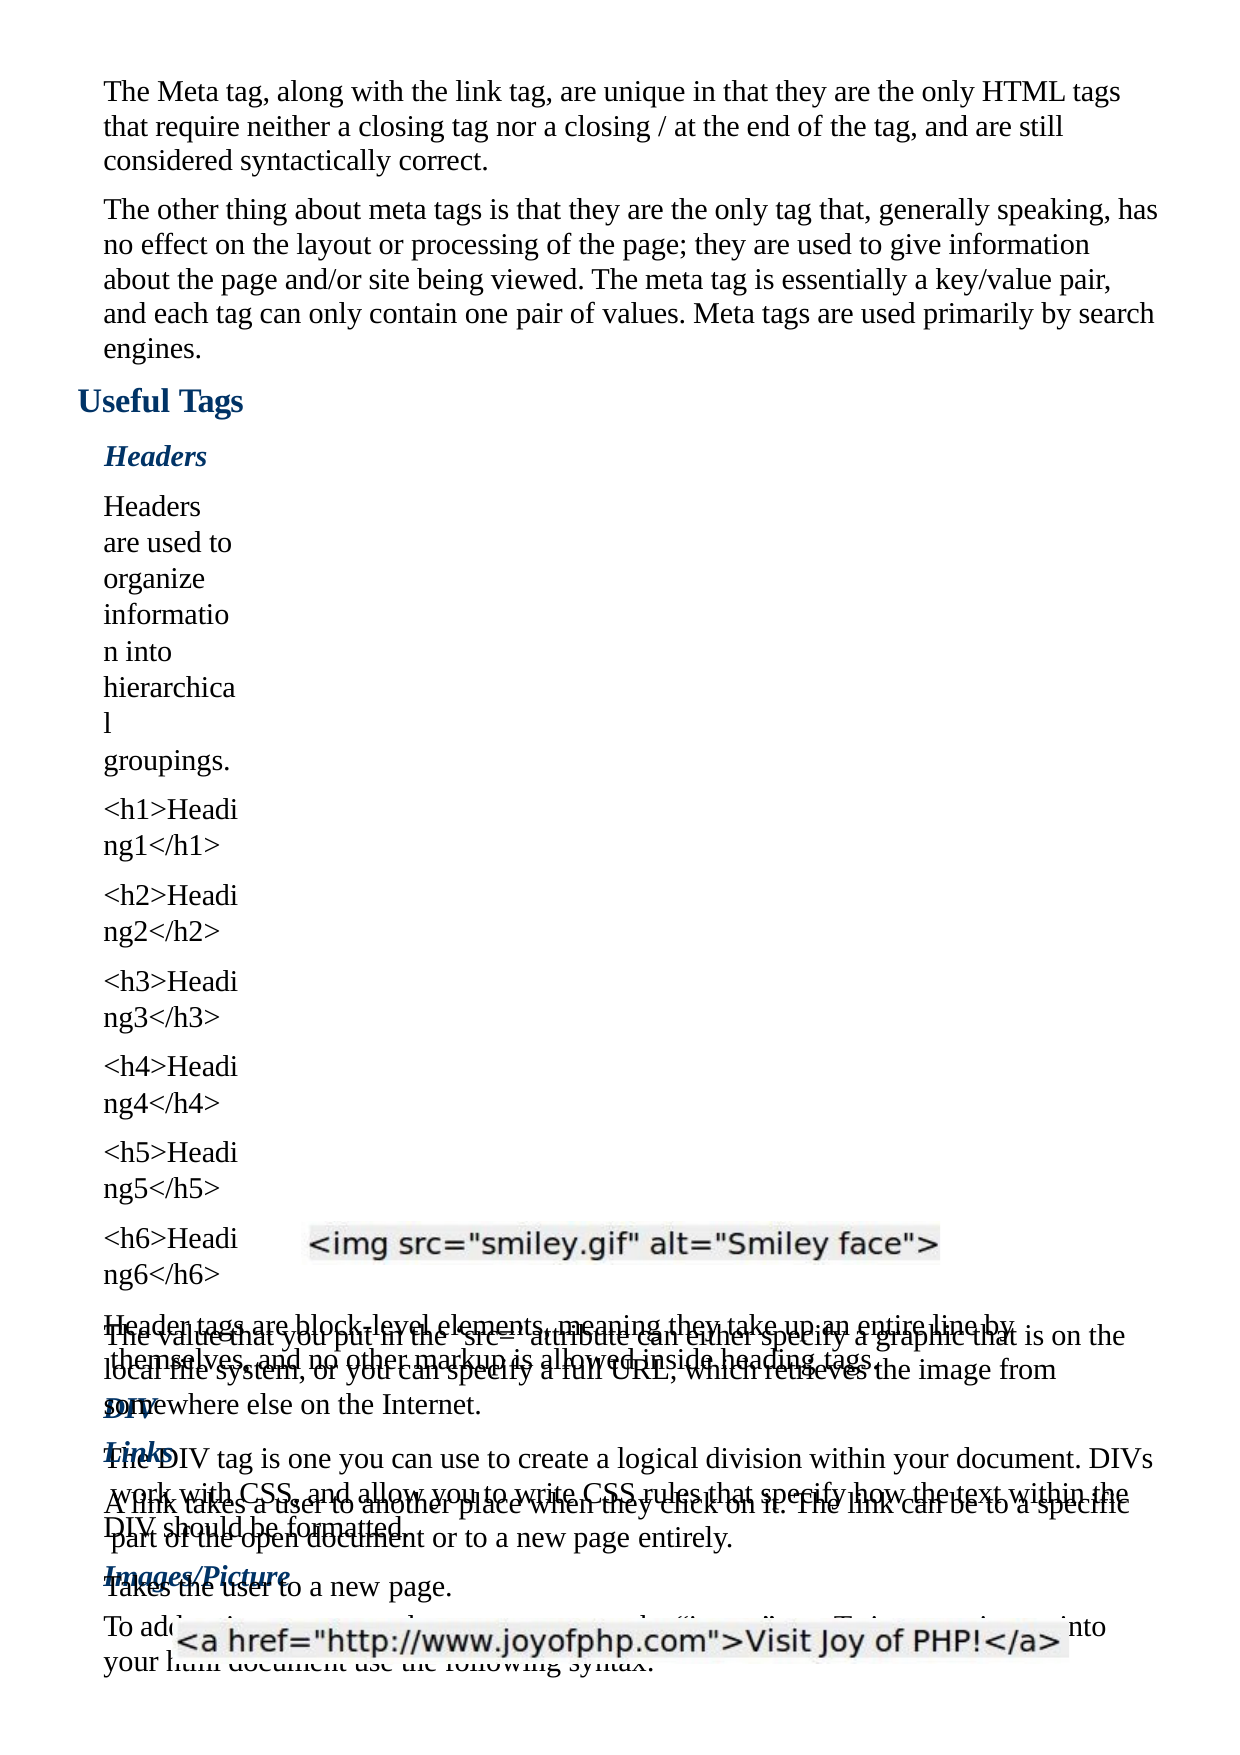

The Meta tag, along with the link tag, are unique in that they are the only HTML tags  that require neither a closing tag nor a closing / at the end of the tag, and are still  considered syntactically correct.
The other thing about meta tags is that they are the only tag that, generally speaking, has  no effect on the layout or processing of the page; they are used to give information  about the page and/or site being viewed. The meta tag is essentially a key/value pair,  and each tag can only contain one pair of values. Meta tags are used primarily by search  engines.
Useful Tags
Headers
Headers are used to organize information into hierarchical groupings.
<h1>Heading1</h1>
<h2>Heading2</h2>
<h3>Heading3</h3>
<h4>Heading4</h4>
<h5>Heading5</h5>
<h6>Heading6</h6>
Header tags are block-level elements, meaning they take up an entire line by  themselves, and no other markup is allowed inside heading tags.
DIV
The DIV tag is one you can use to create a logical division within your document. DIVs  work with CSS, and allow you to write CSS rules that specify how the text within the  DIV should be formatted.
Images/Picture
To add an image to your document, you use the “image” tag. To insert an image into  your html document use the following syntax:

The value that you put in the ‘src=’ attribute can either specify a graphic that is on the  local file system, or you can specify a full URL, which retrieves the image from  somewhere else on the Internet.
Links
A link takes a user to another place when they click on it. The link can be to a specific  part of the open document or to a new page entirely.
Takes the user to a new page.